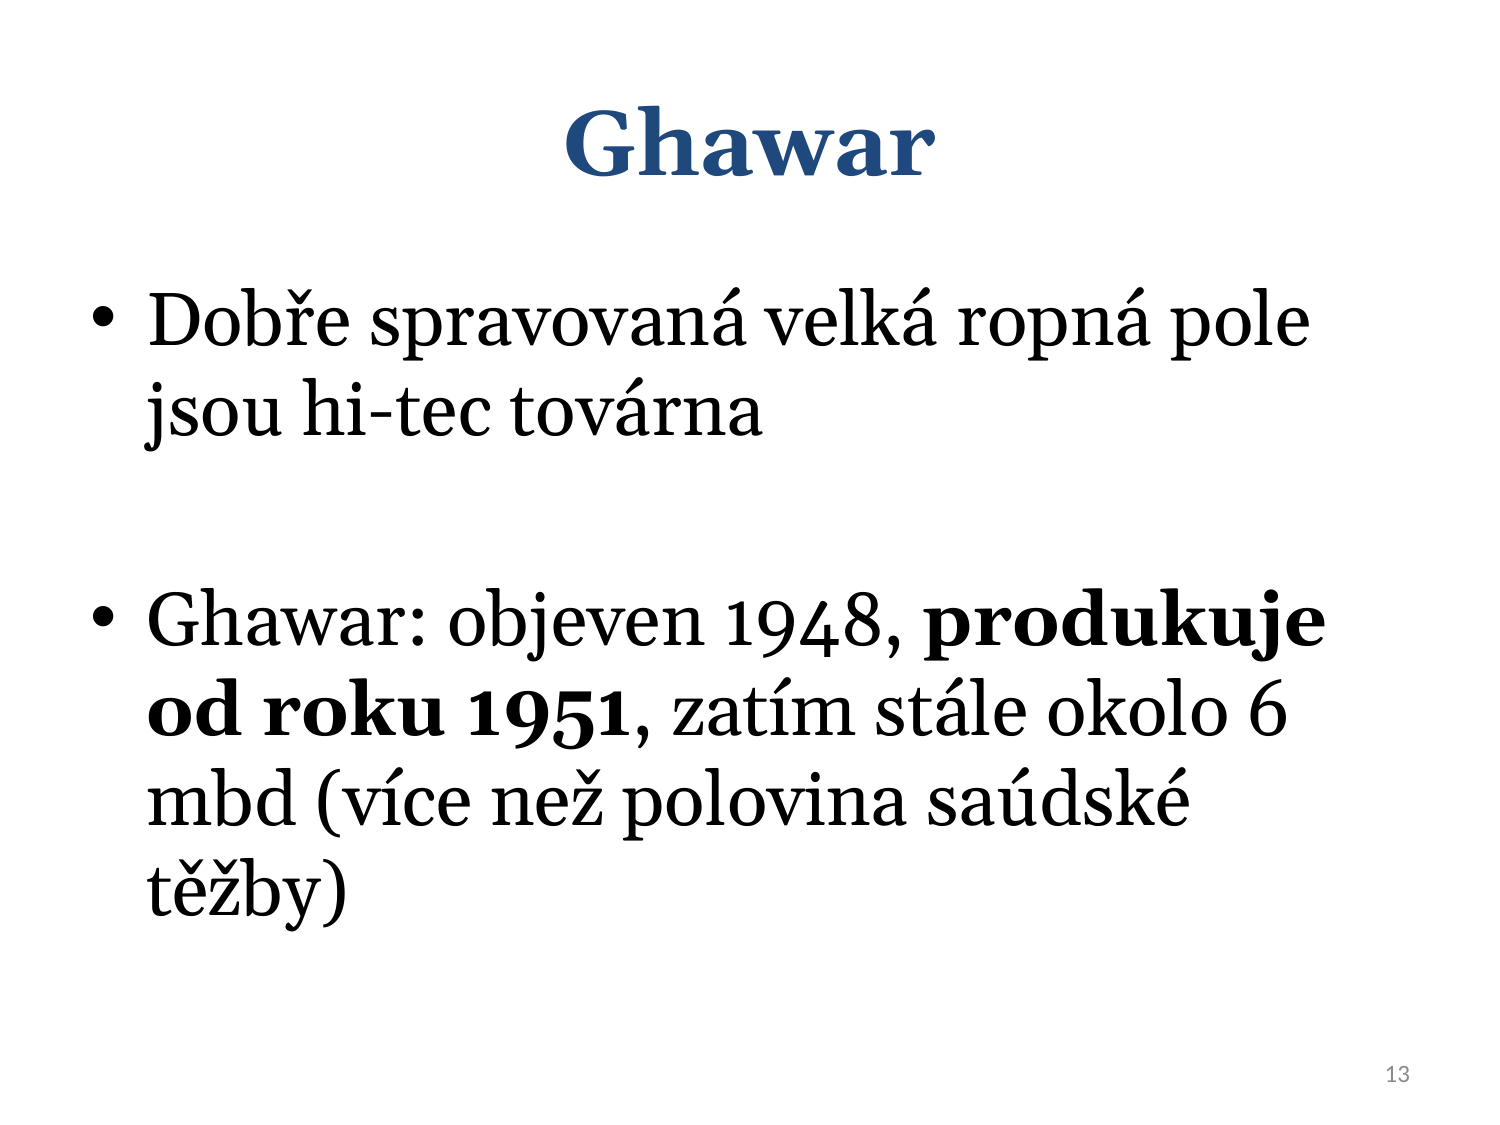

# Ghawar
Dobře spravovaná velká ropná pole jsou hi-tec továrna

Ghawar: objeven 1948, produkuje od roku 1951, zatím stále okolo 6 mbd (více než polovina saúdské těžby)

13